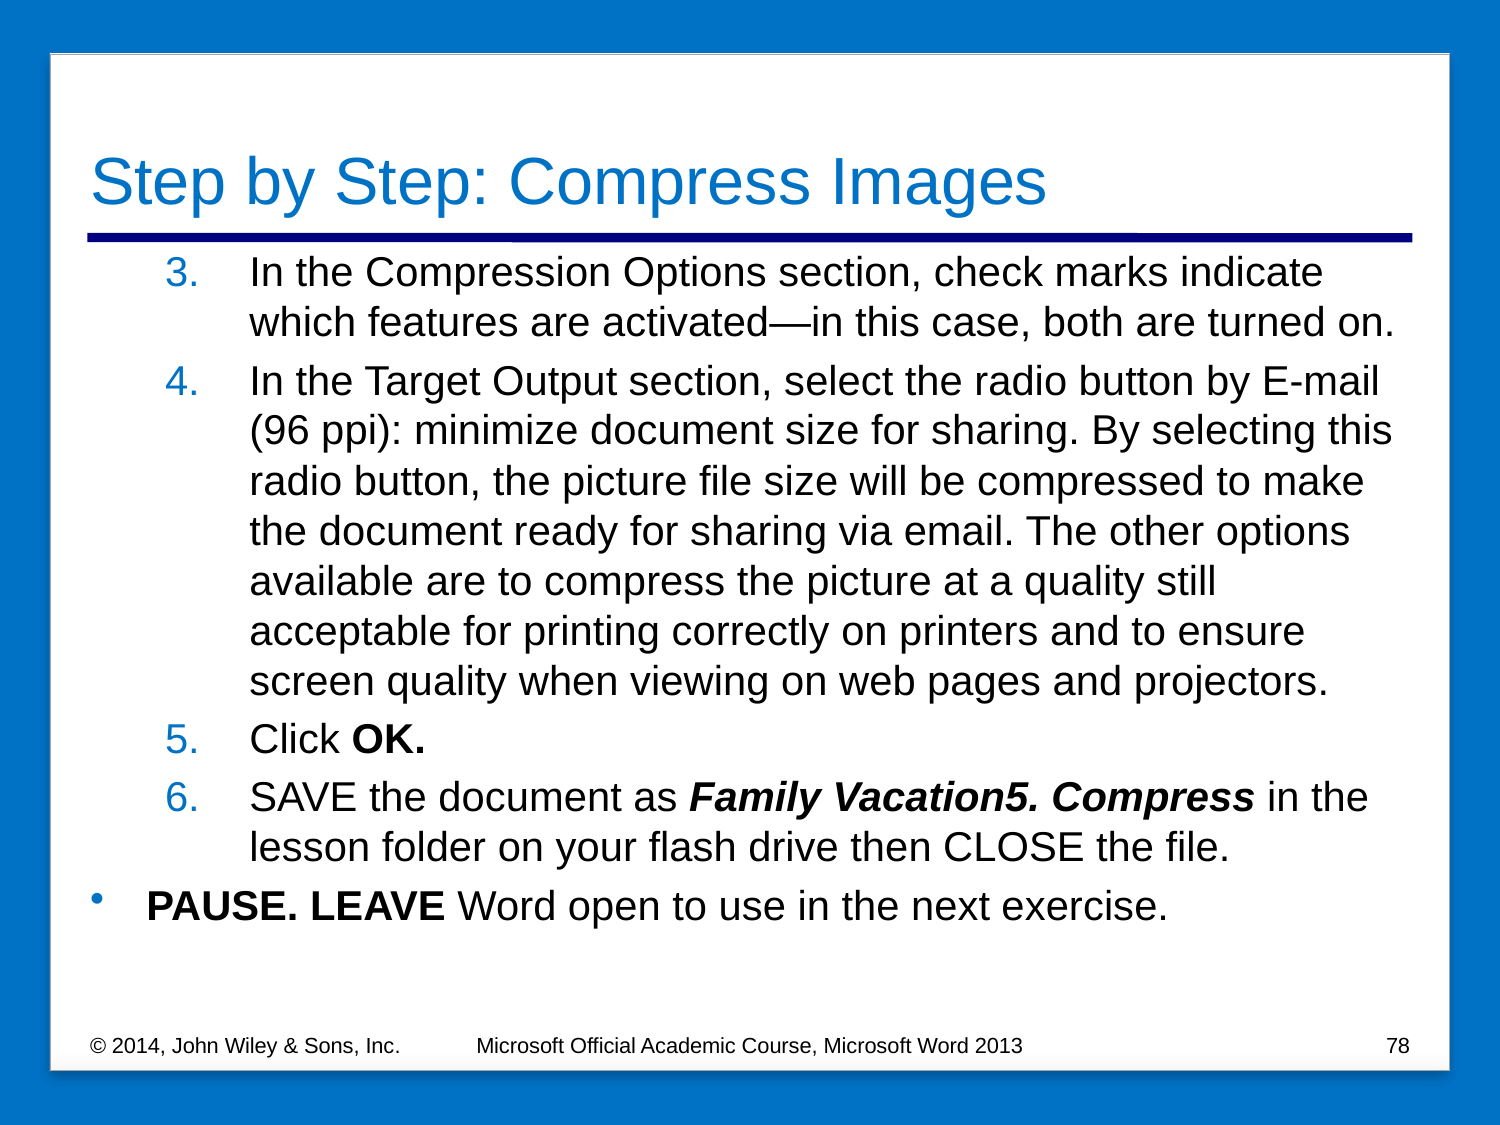

# Step by Step: Compress Images
In the Compression Options section, check marks indicate which features are activated—in this case, both are turned on.
In the Target Output section, select the radio button by E-mail (96 ppi): minimize document size for sharing. By selecting this radio button, the picture file size will be compressed to make the document ready for sharing via email. The other options available are to compress the picture at a quality still acceptable for printing correctly on printers and to ensure screen quality when viewing on web pages and projectors.
Click OK.
SAVE the document as Family Vacation5. Compress in the lesson folder on your flash drive then CLOSE the file.
PAUSE. LEAVE Word open to use in the next exercise.

© 2014, John Wiley & Sons, Inc.
Microsoft Official Academic Course, Microsoft Word 2013
78